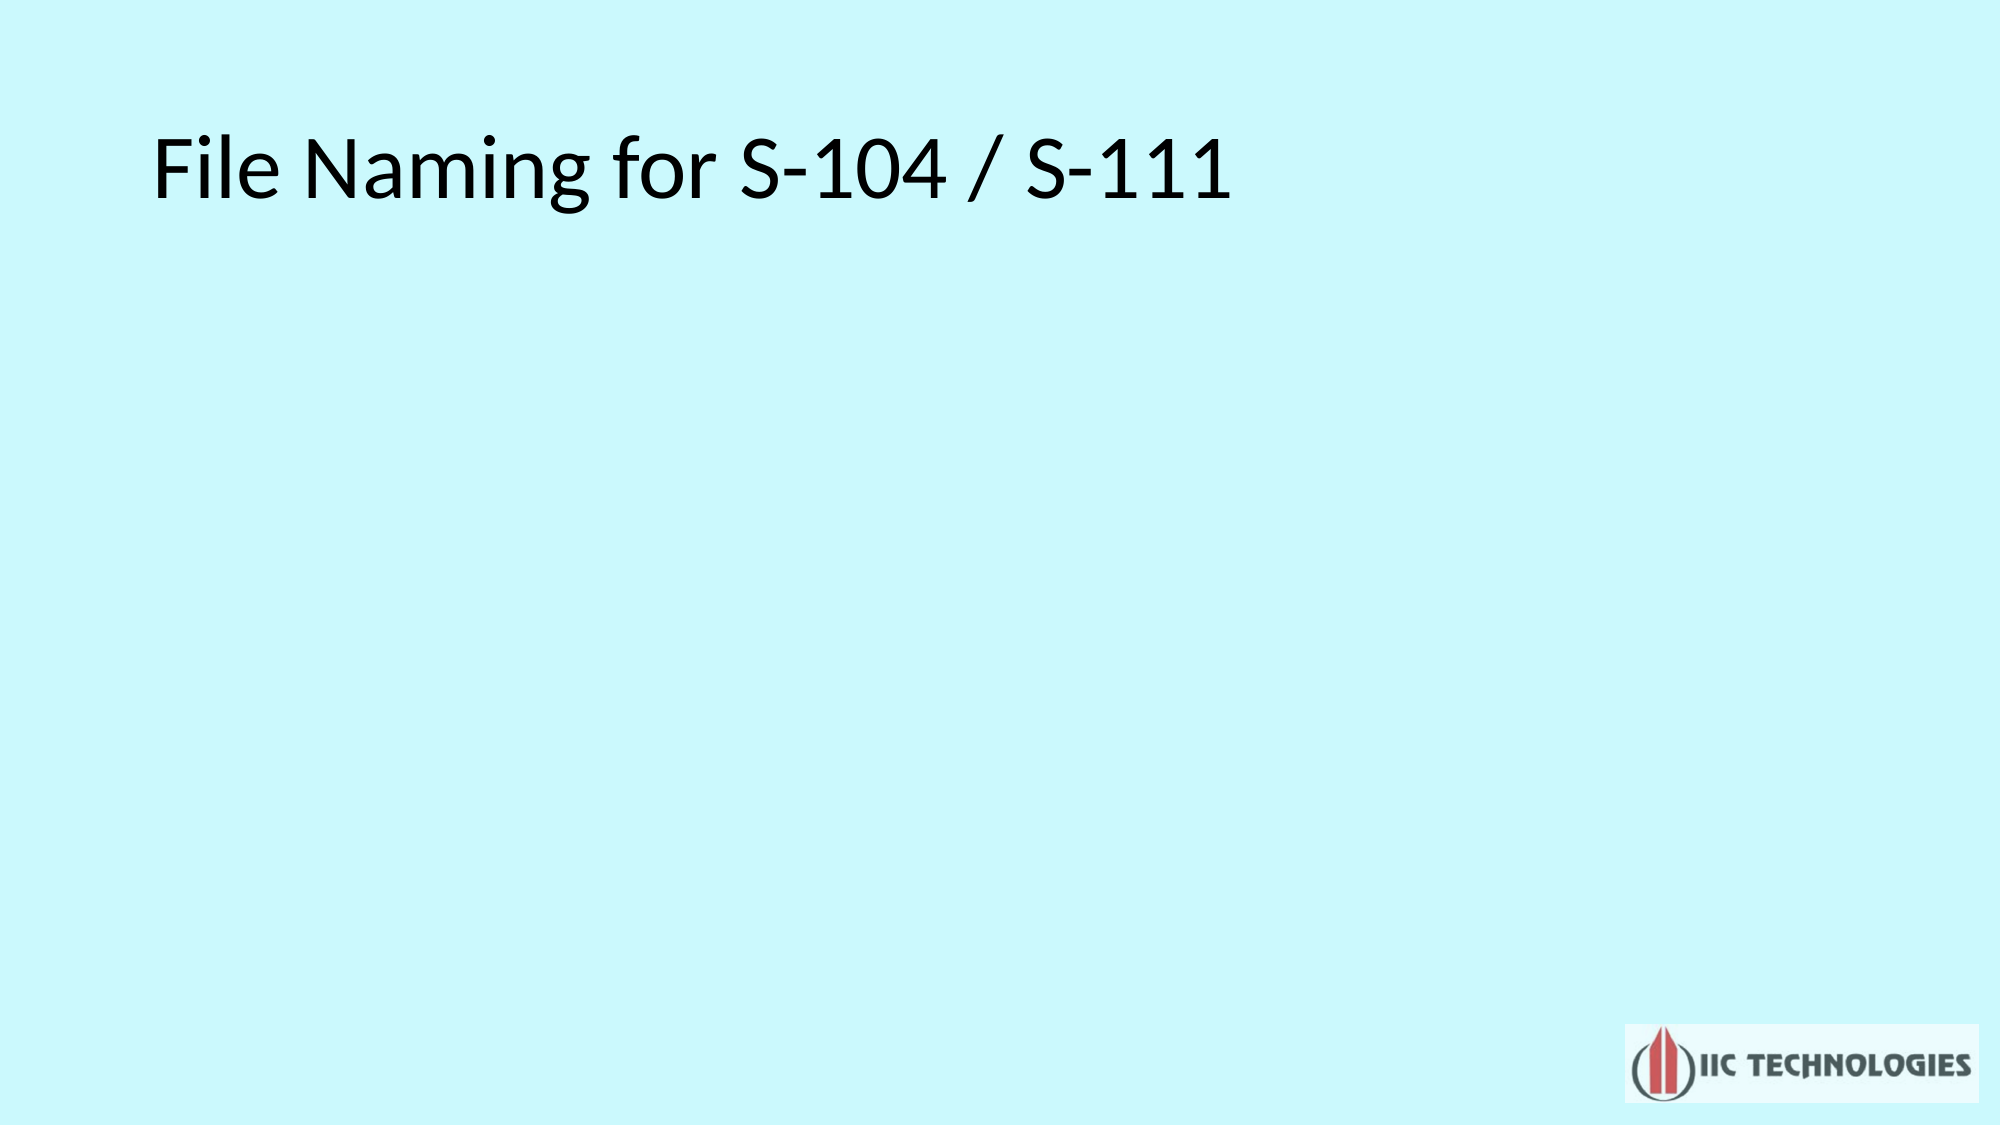

# File Naming for S-104 / S-111